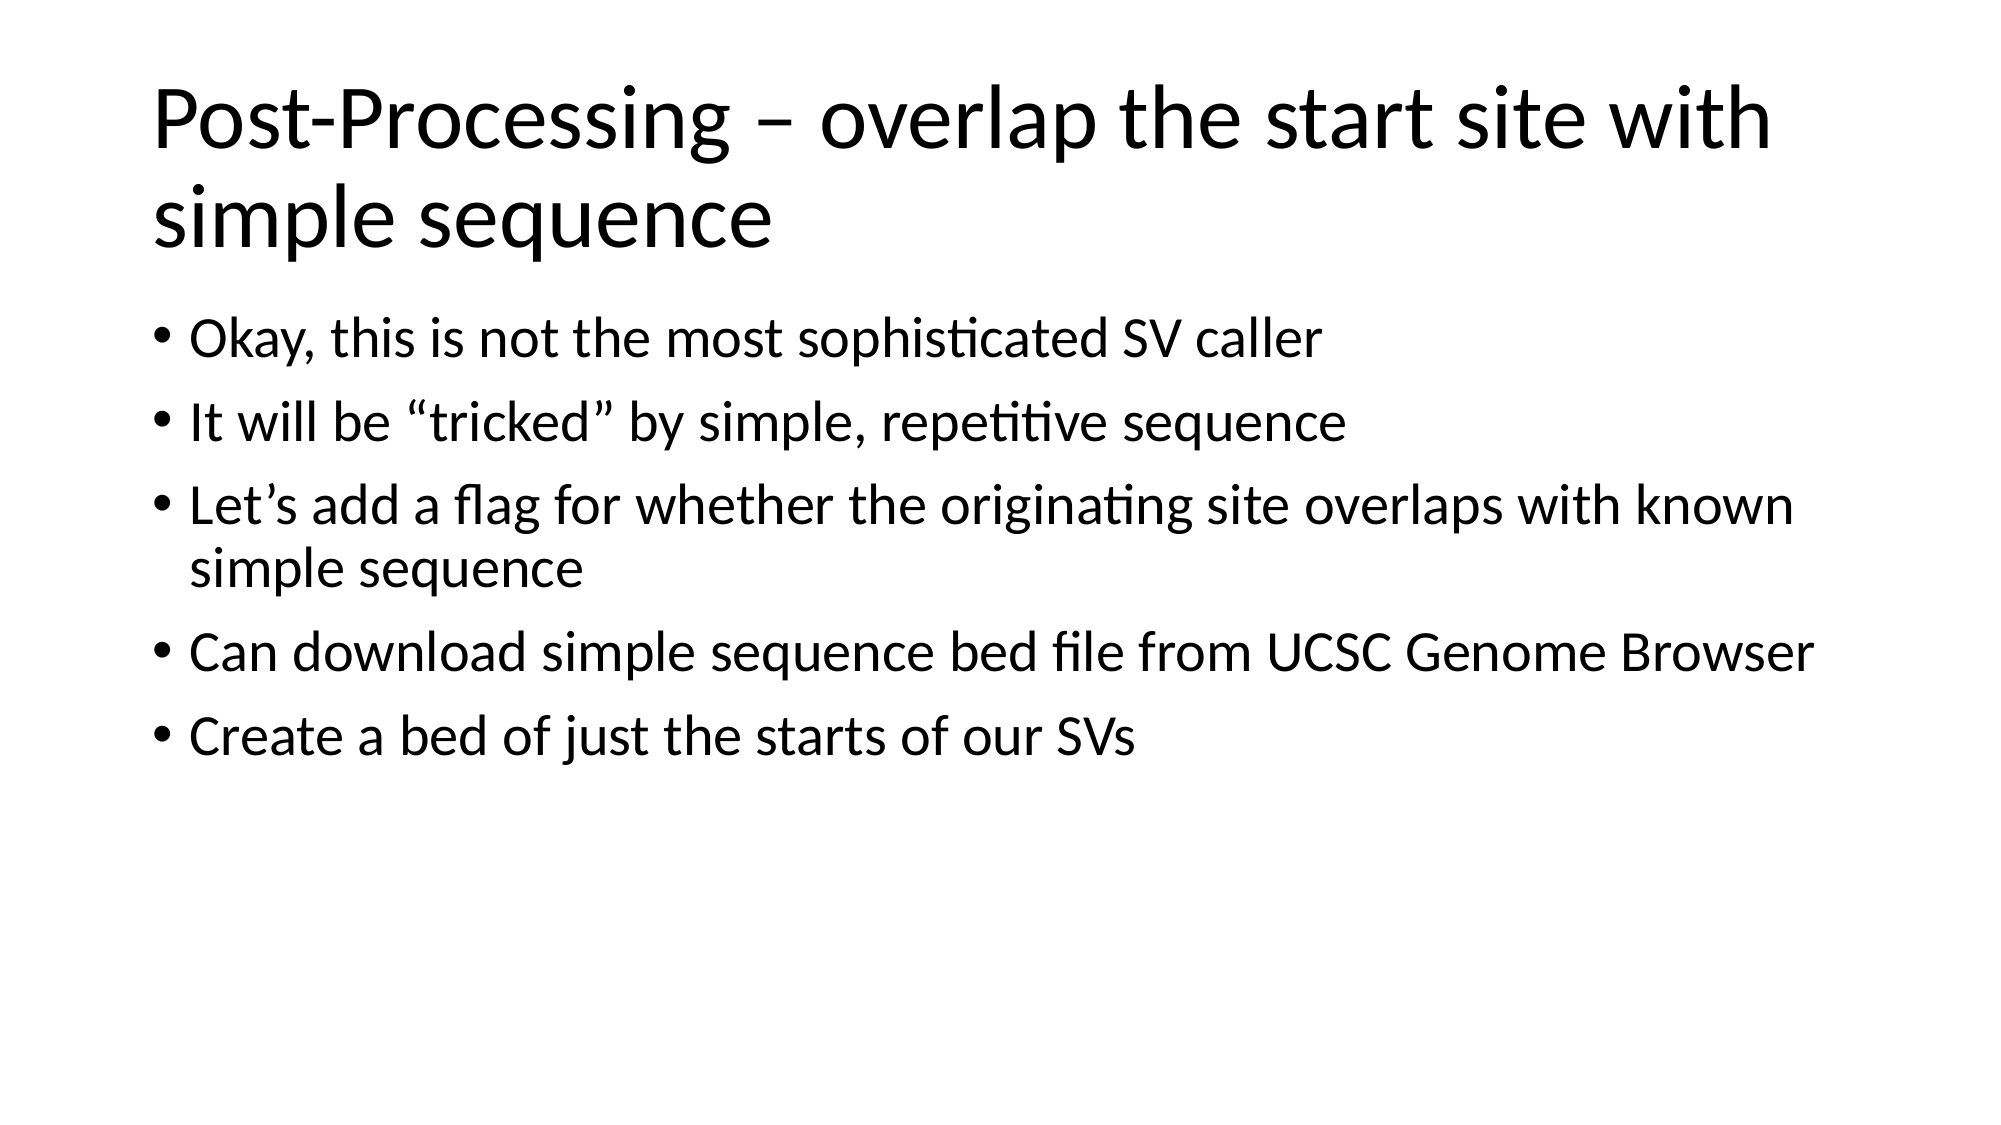

# Post-Processing – overlap the start site with simple sequence
Okay, this is not the most sophisticated SV caller
It will be “tricked” by simple, repetitive sequence
Let’s add a flag for whether the originating site overlaps with known simple sequence
Can download simple sequence bed file from UCSC Genome Browser
Create a bed of just the starts of our SVs